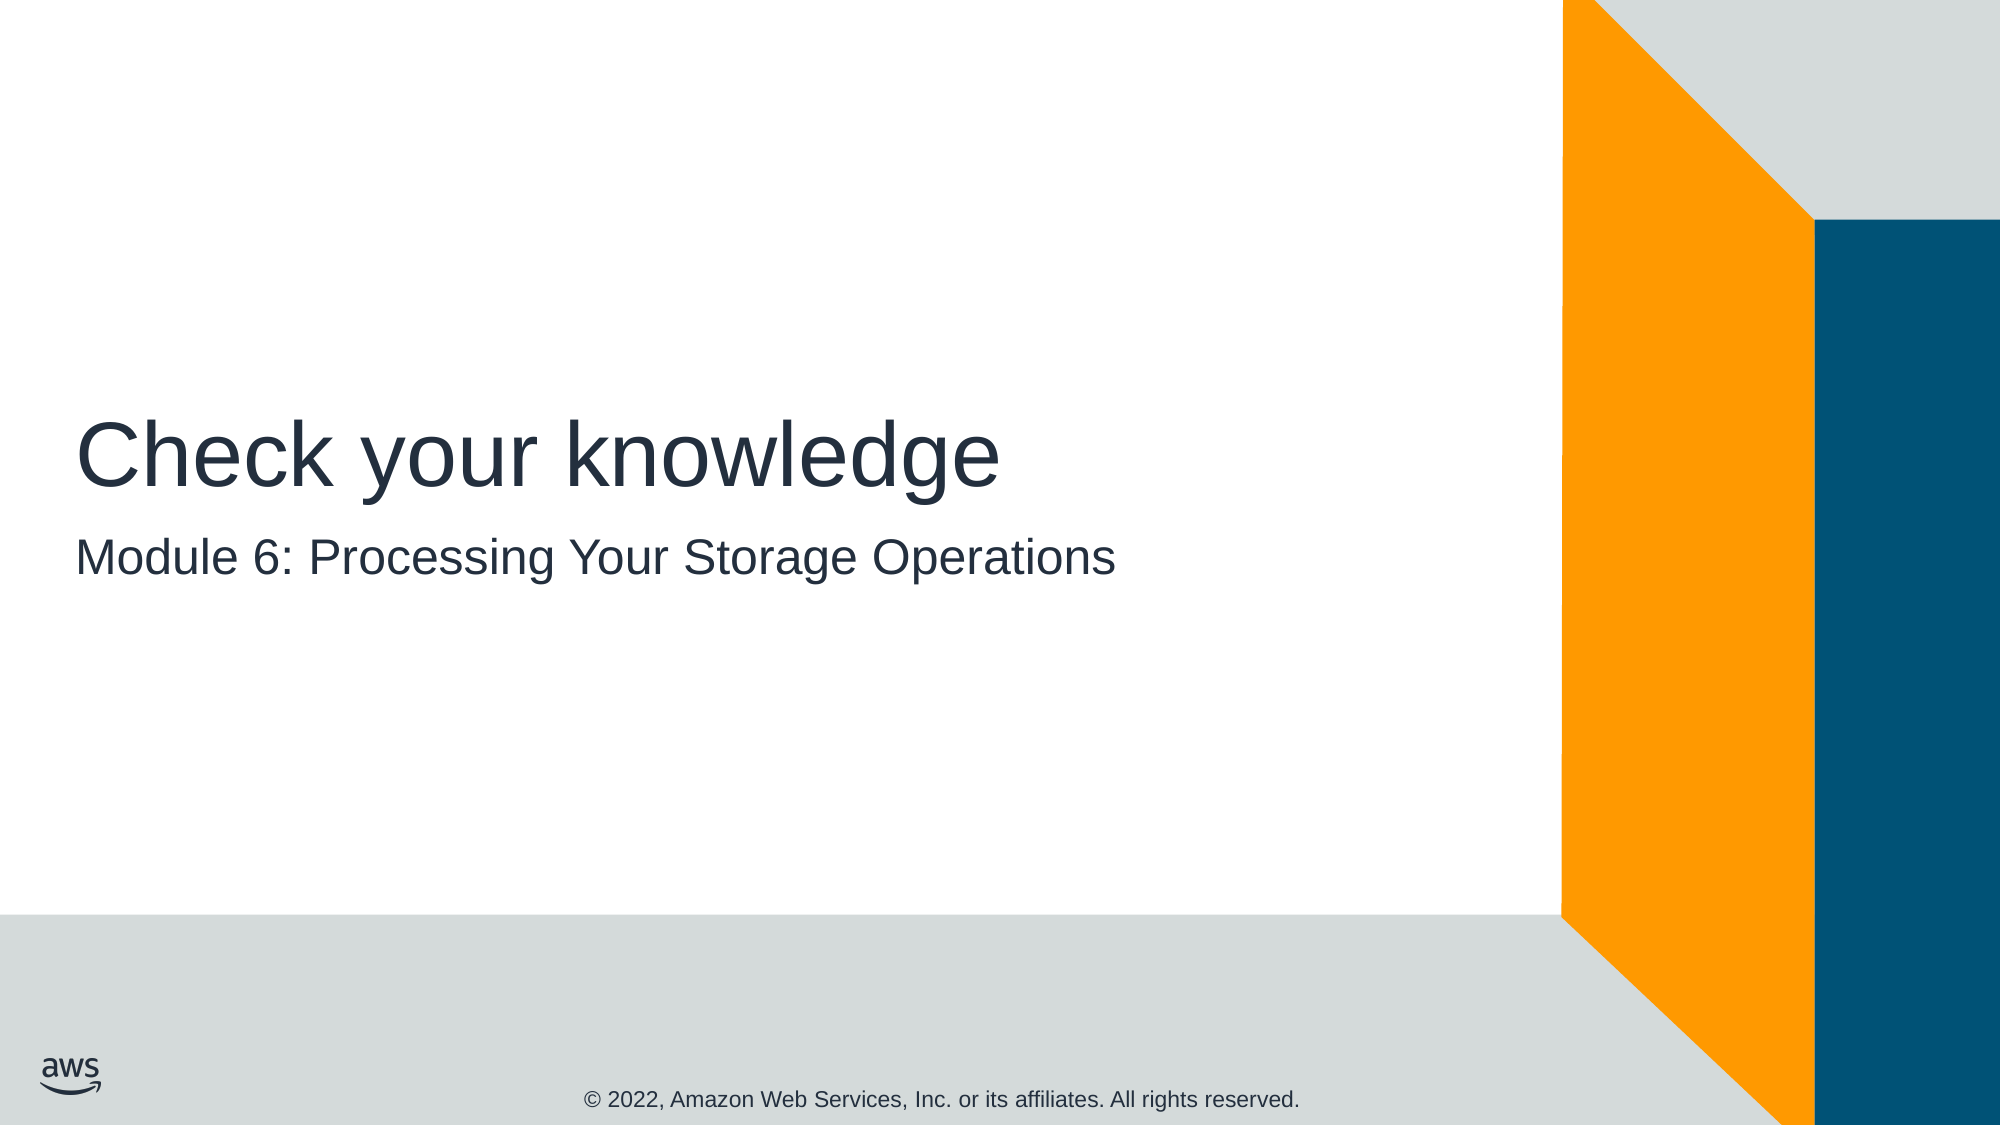

# Check your knowledge
Module 6: Processing Your Storage Operations